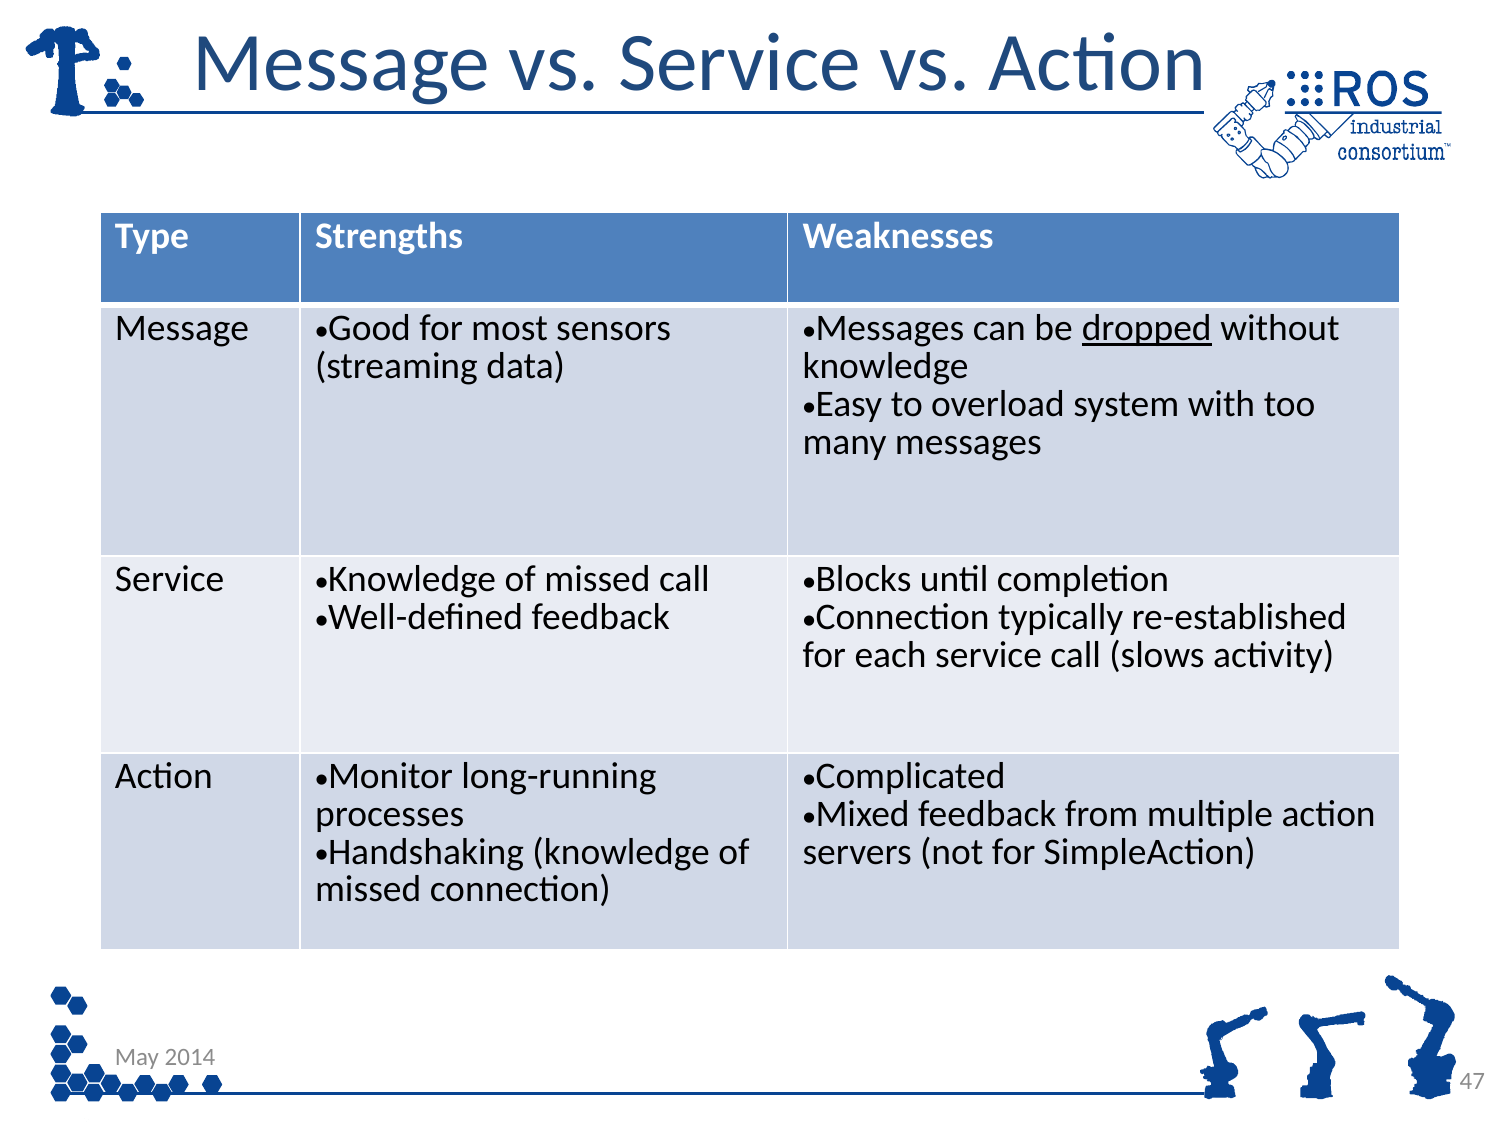

# Message vs. Service vs. Action
| Type | Strengths | Weaknesses |
| --- | --- | --- |
| Message | Good for most sensors (streaming data) | Messages can be dropped without knowledge Easy to overload system with too many messages |
| Service | Knowledge of missed call Well-defined feedback | Blocks until completion Connection typically re-established for each service call (slows activity) |
| Action | Monitor long-running processes Handshaking (knowledge of missed connection) | Complicated Mixed feedback from multiple action servers (not for SimpleAction) |
May 2014
47